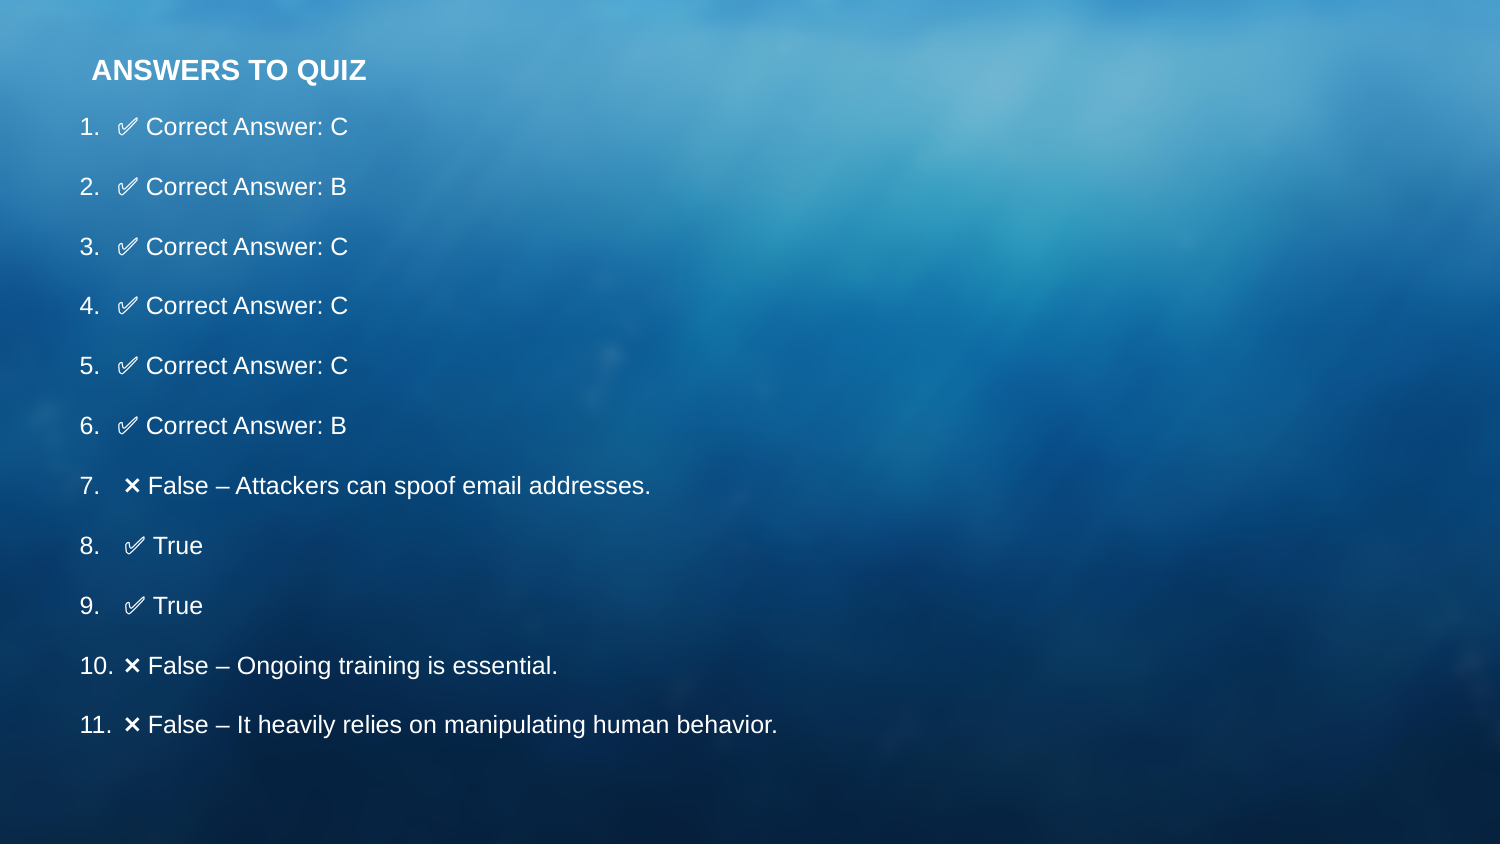

Answers to quiz
✅ Correct Answer: C

✅ Correct Answer: B

✅ Correct Answer: C

✅ Correct Answer: C

✅ Correct Answer: C

✅ Correct Answer: B

 ❌ False – Attackers can spoof email addresses.

 ✅ True

 ✅ True

 ❌ False – Ongoing training is essential.

 ❌ False – It heavily relies on manipulating human behavior.